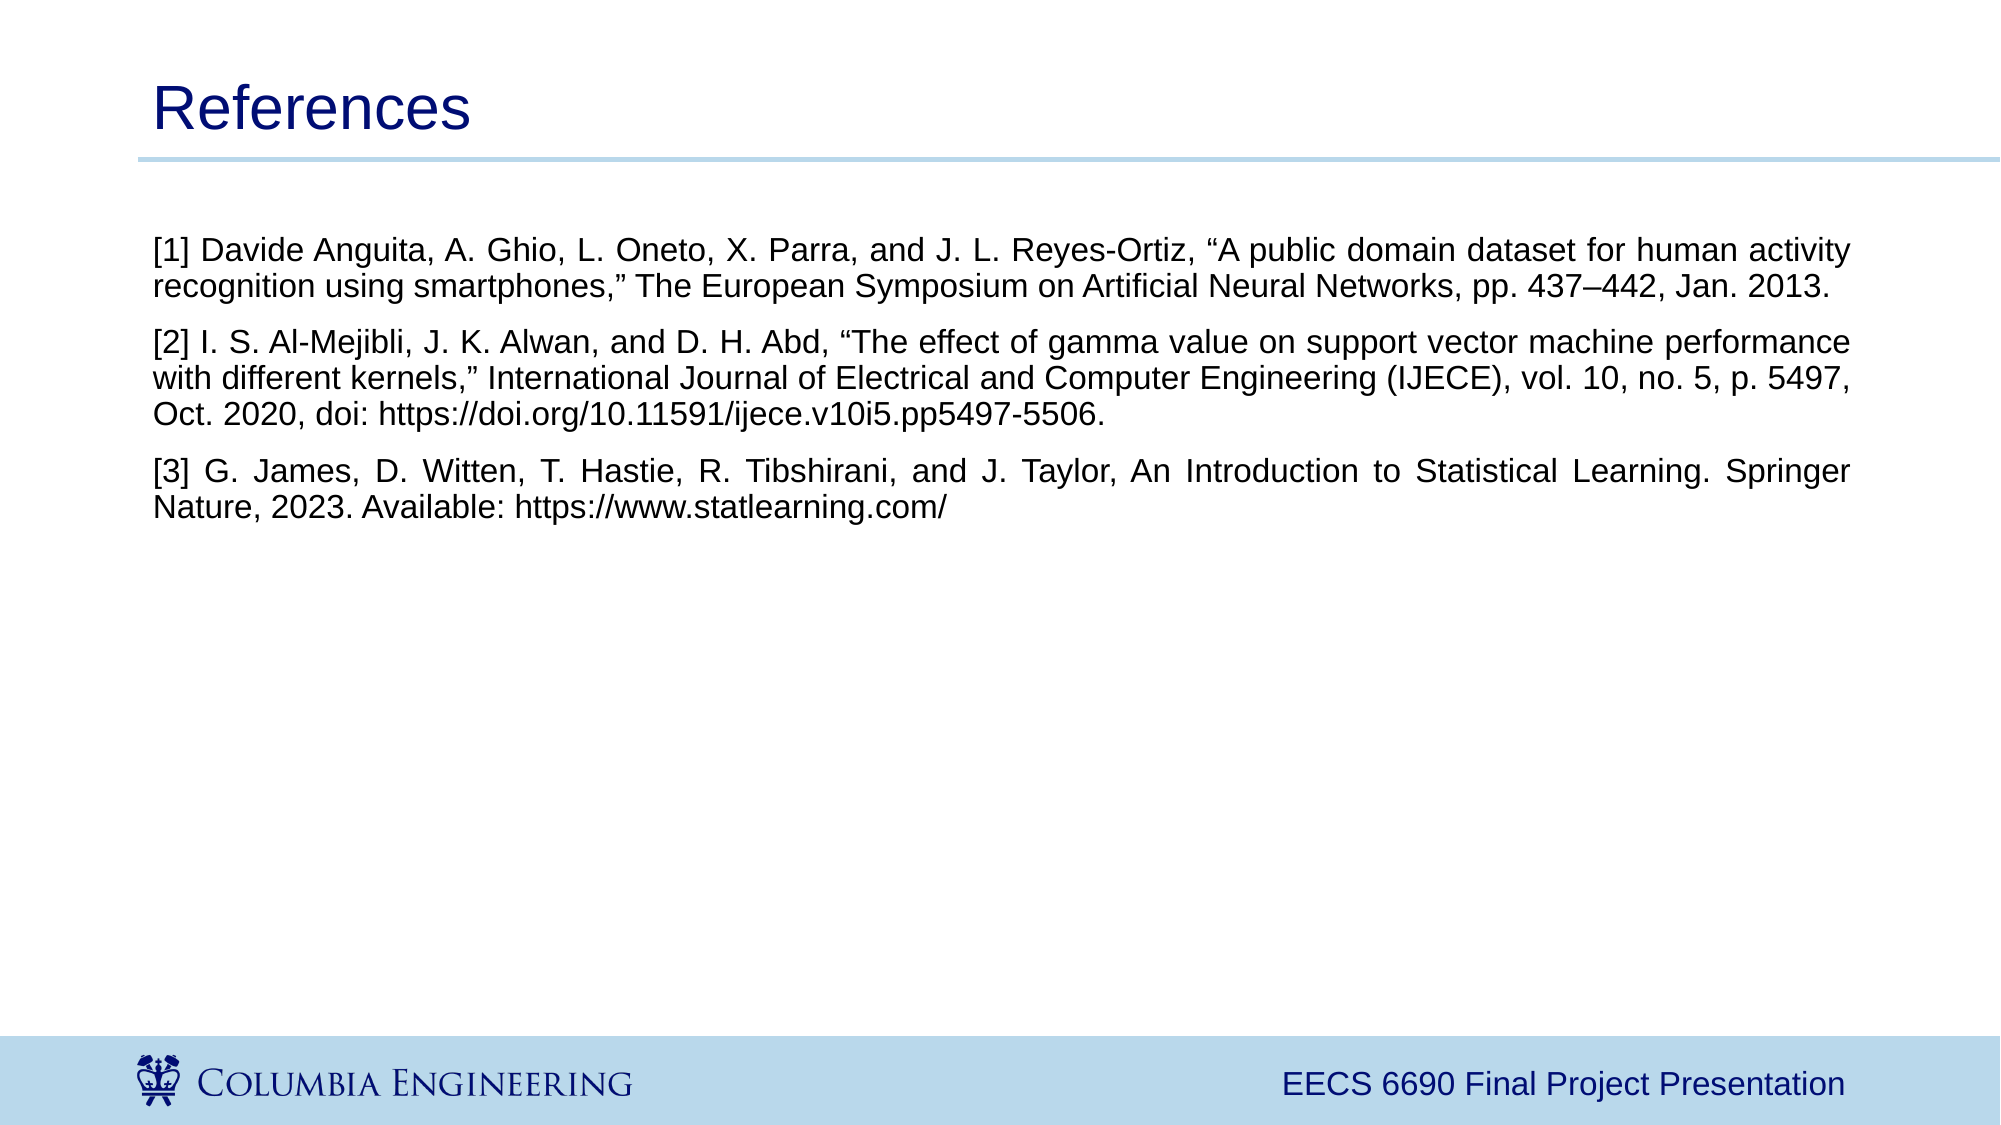

# References
[1] Davide Anguita, A. Ghio, L. Oneto, X. Parra, and J. L. Reyes-Ortiz, “A public domain dataset for human activity recognition using smartphones,” The European Symposium on Artificial Neural Networks, pp. 437–442, Jan. 2013.
[2] I. S. Al-Mejibli, J. K. Alwan, and D. H. Abd, “The effect of gamma value on support vector machine performance with different kernels,” International Journal of Electrical and Computer Engineering (IJECE), vol. 10, no. 5, p. 5497, Oct. 2020, doi: https://doi.org/10.11591/ijece.v10i5.pp5497-5506.
[3] G. James, D. Witten, T. Hastie, R. Tibshirani, and J. Taylor, An Introduction to Statistical Learning. Springer Nature, 2023. Available: https://www.statlearning.com/
‌

‌

EECS 6690 Final Project Presentation